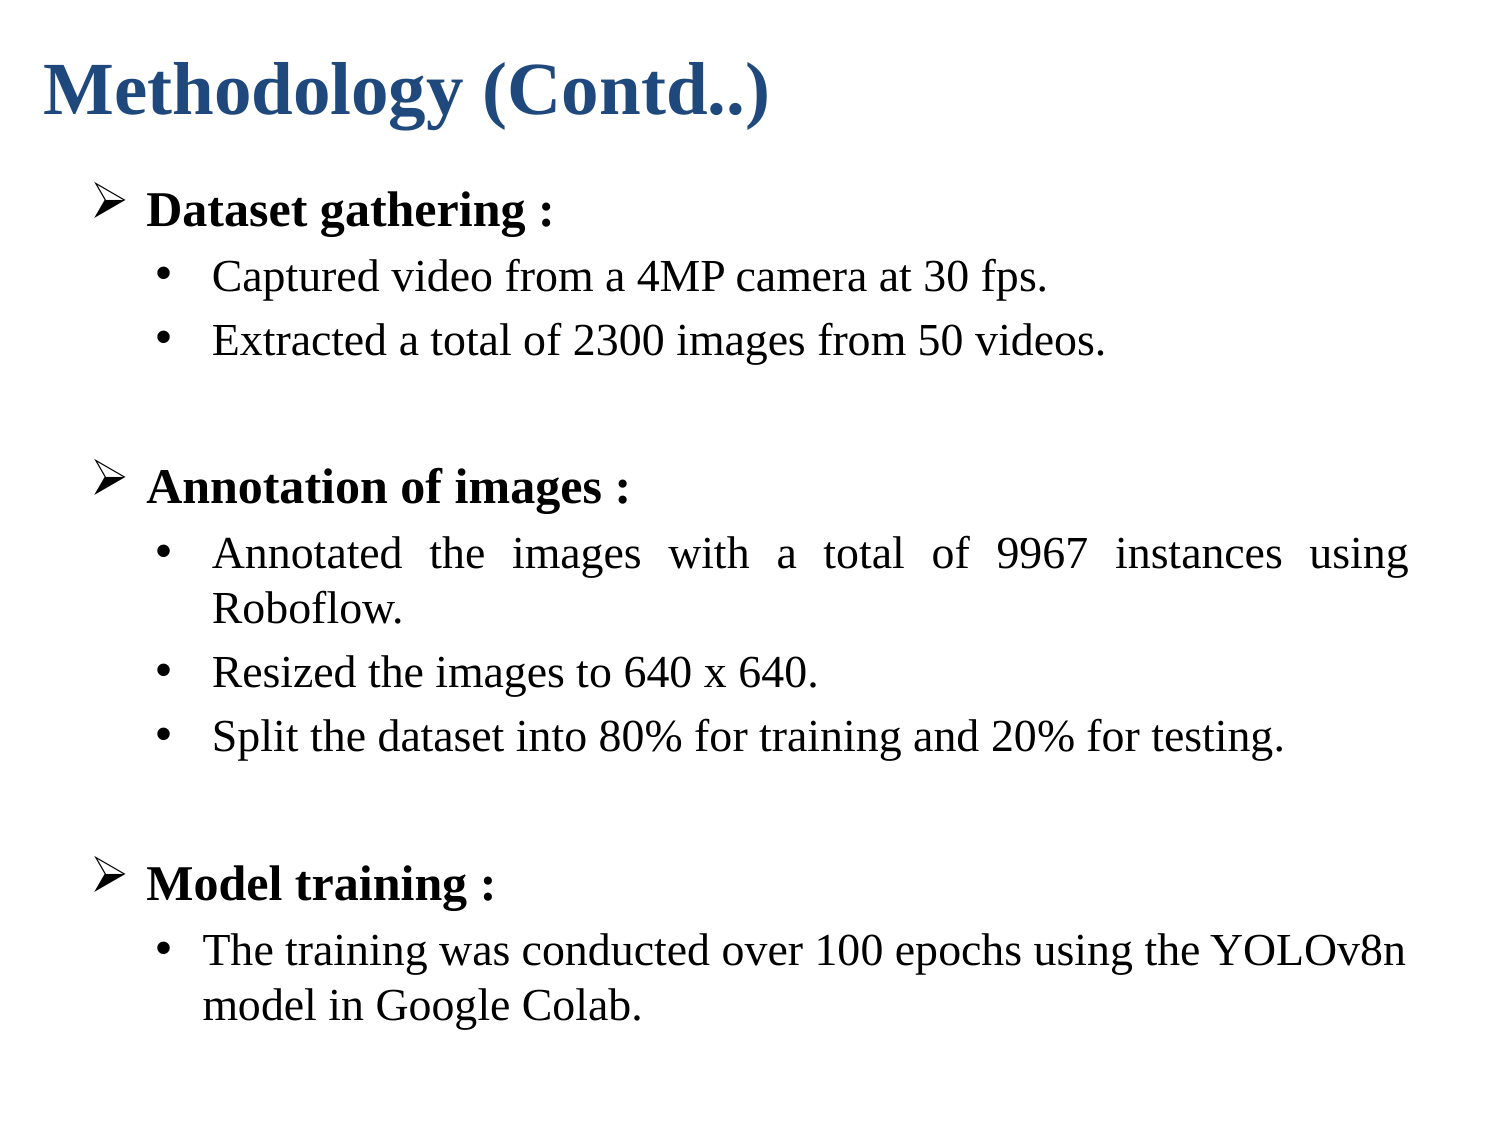

Methodology (Contd..)
Dataset gathering :
Captured video from a 4MP camera at 30 fps.
Extracted a total of 2300 images from 50 videos.

Annotation of images :
Annotated the images with a total of 9967 instances using Roboflow.
Resized the images to 640 x 640.
Split the dataset into 80% for training and 20% for testing.

Model training :
The training was conducted over 100 epochs using the YOLOv8n model in Google Colab.